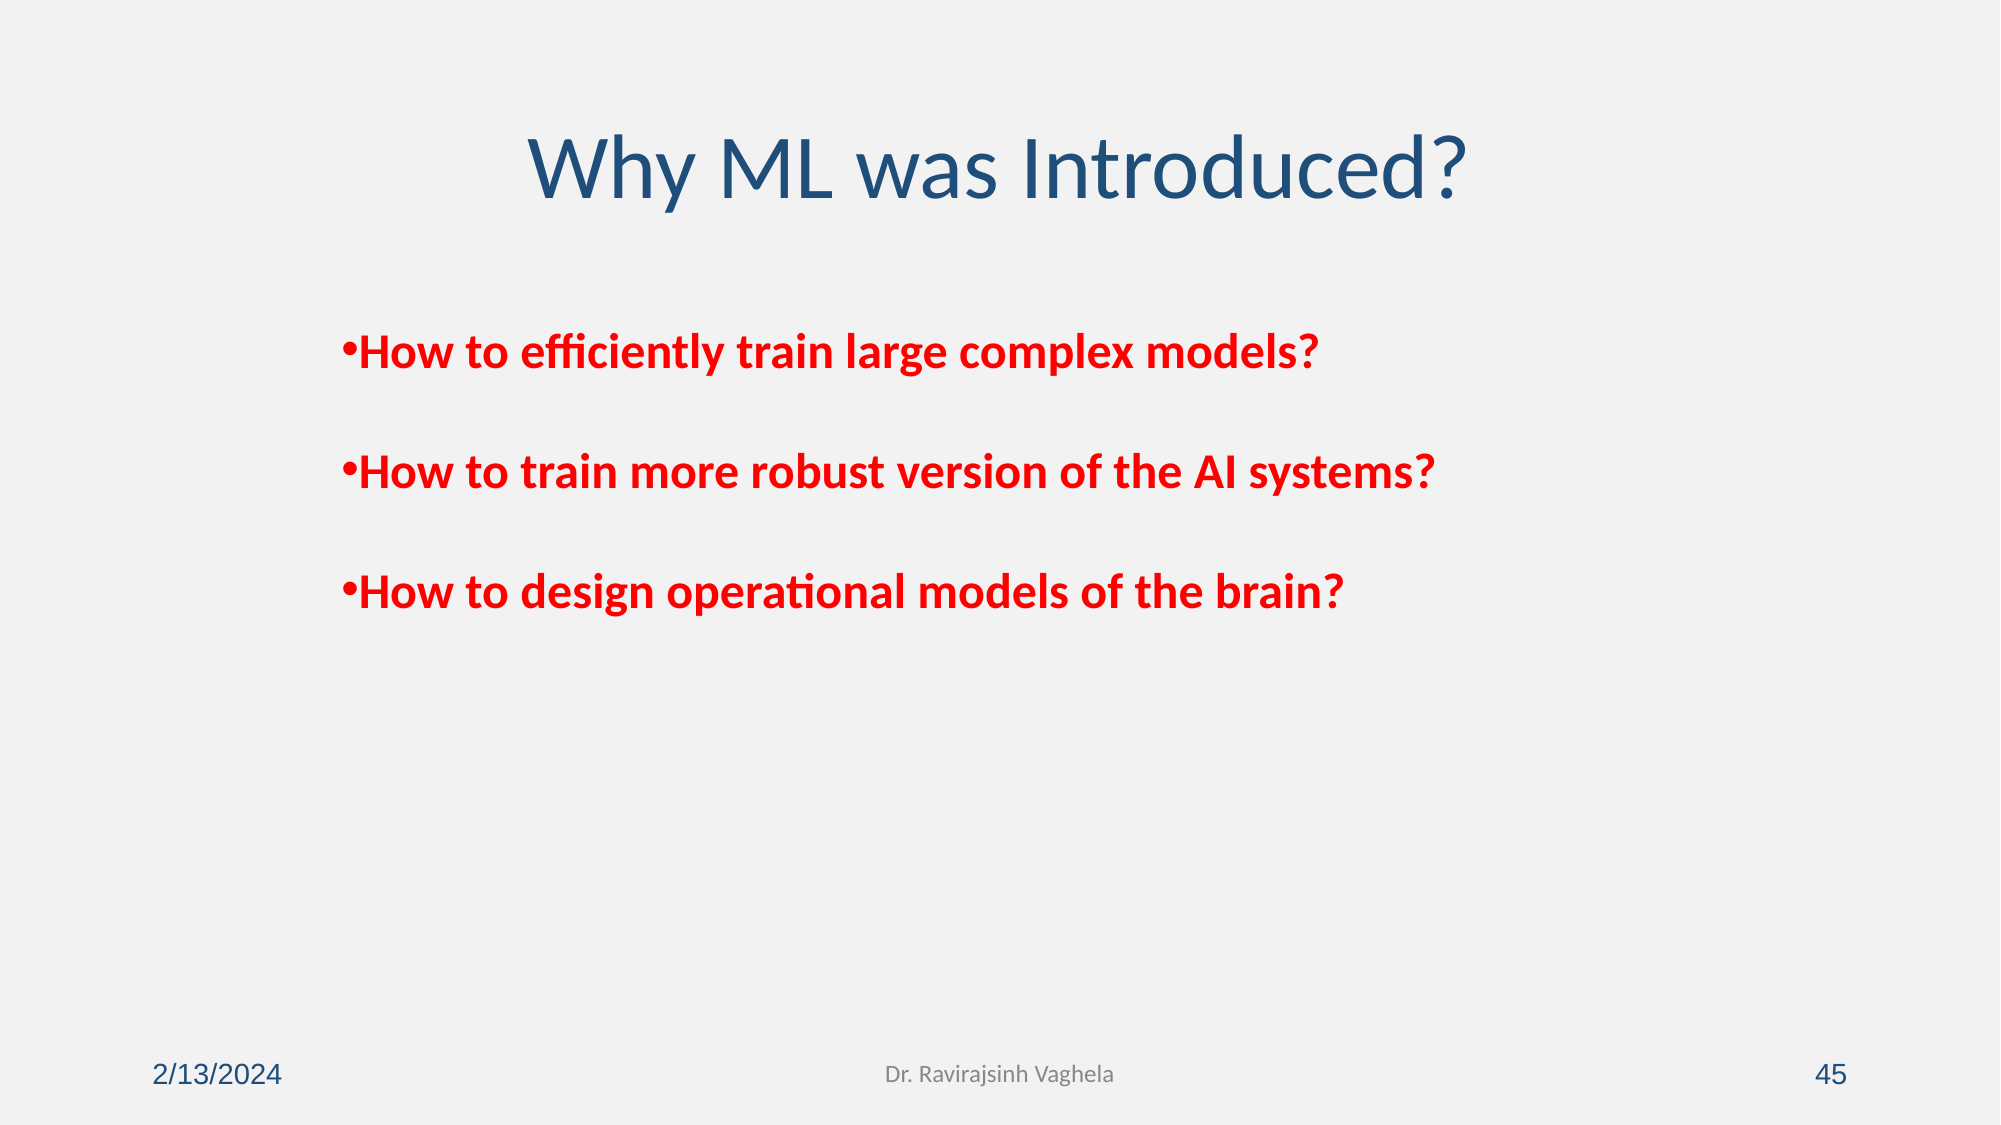

# Why ML was Introduced?
How to efficiently train large complex models?

How to train more robust version of the AI systems?

How to design operational models of the brain?
2/13/2024
Dr. Ravirajsinh Vaghela
45